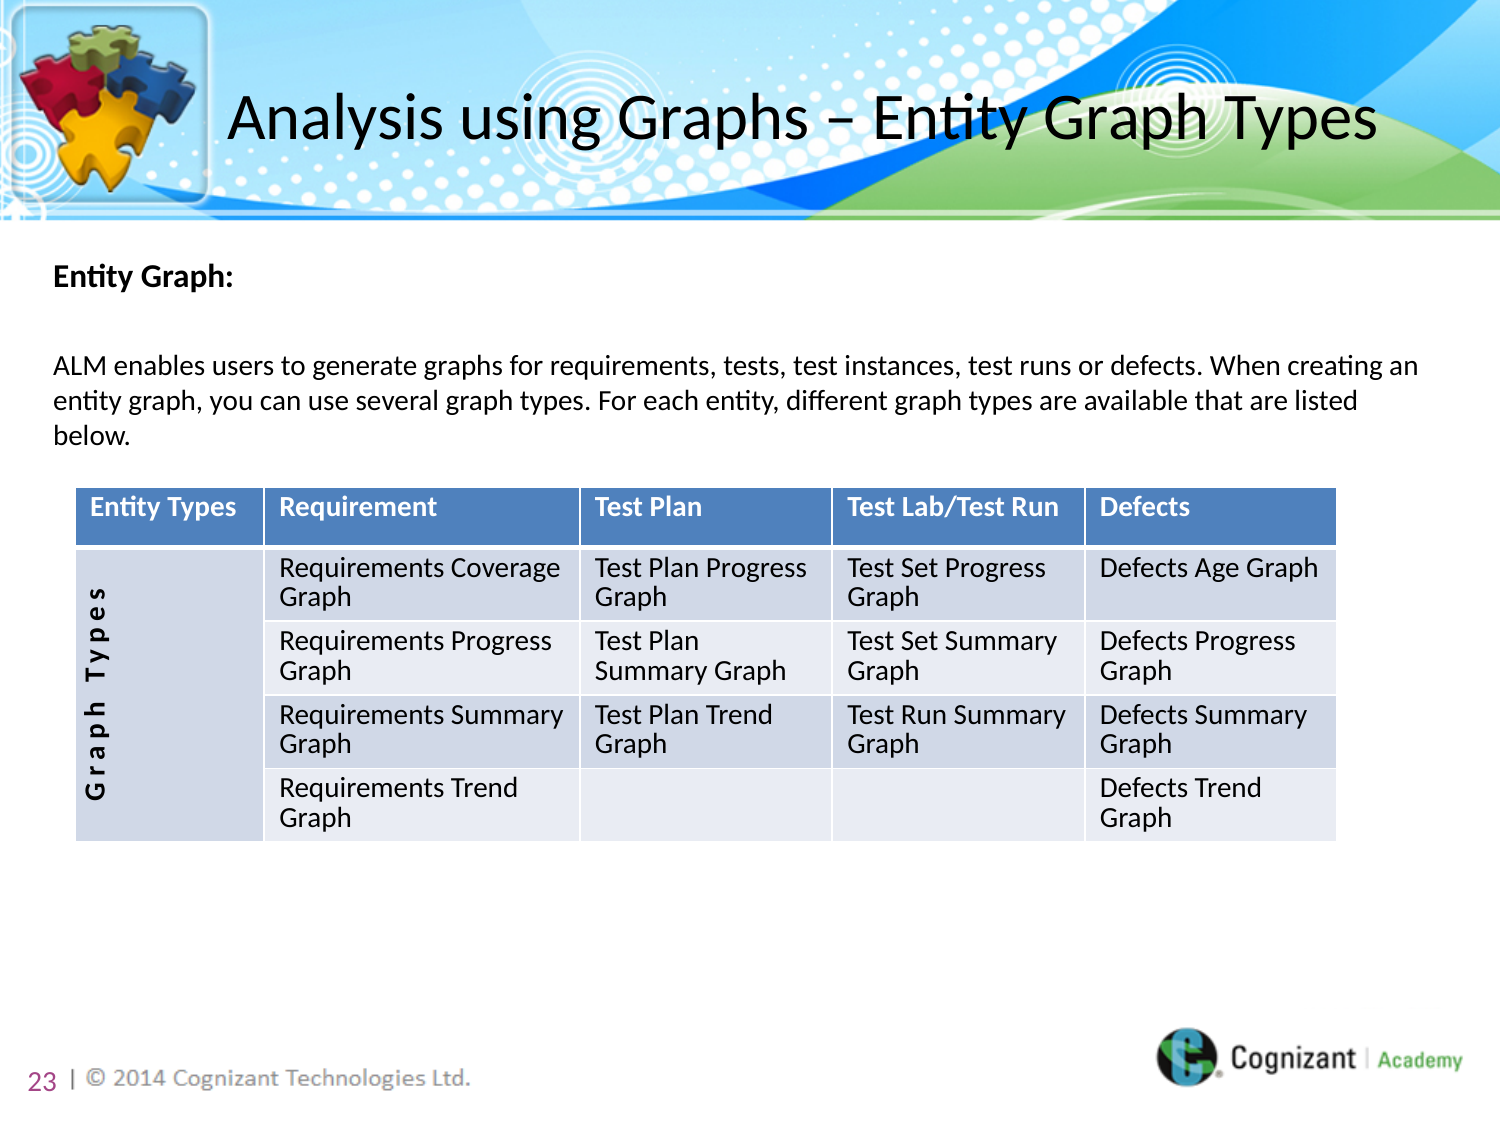

# Analysis using Graphs – Entity Graph Types

Entity Graph:

ALM enables users to generate graphs for requirements, tests, test instances, test runs or defects. When creating an entity graph, you can use several graph types. For each entity, different graph types are available that are listed below.

| Entity Types | Requirement | Test Plan | Test Lab/Test Run | Defects |
| --- | --- | --- | --- | --- |
| Graph Types | Requirements Coverage Graph | Test Plan Progress Graph | Test Set Progress Graph | Defects Age Graph |
|  | Requirements Progress Graph | Test Plan Summary Graph | Test Set Summary Graph | Defects Progress Graph |
|  | Requirements Summary Graph | Test Plan Trend Graph | Test Run Summary Graph | Defects Summary Graph |
|  | Requirements Trend Graph |  |  | Defects Trend Graph |
23